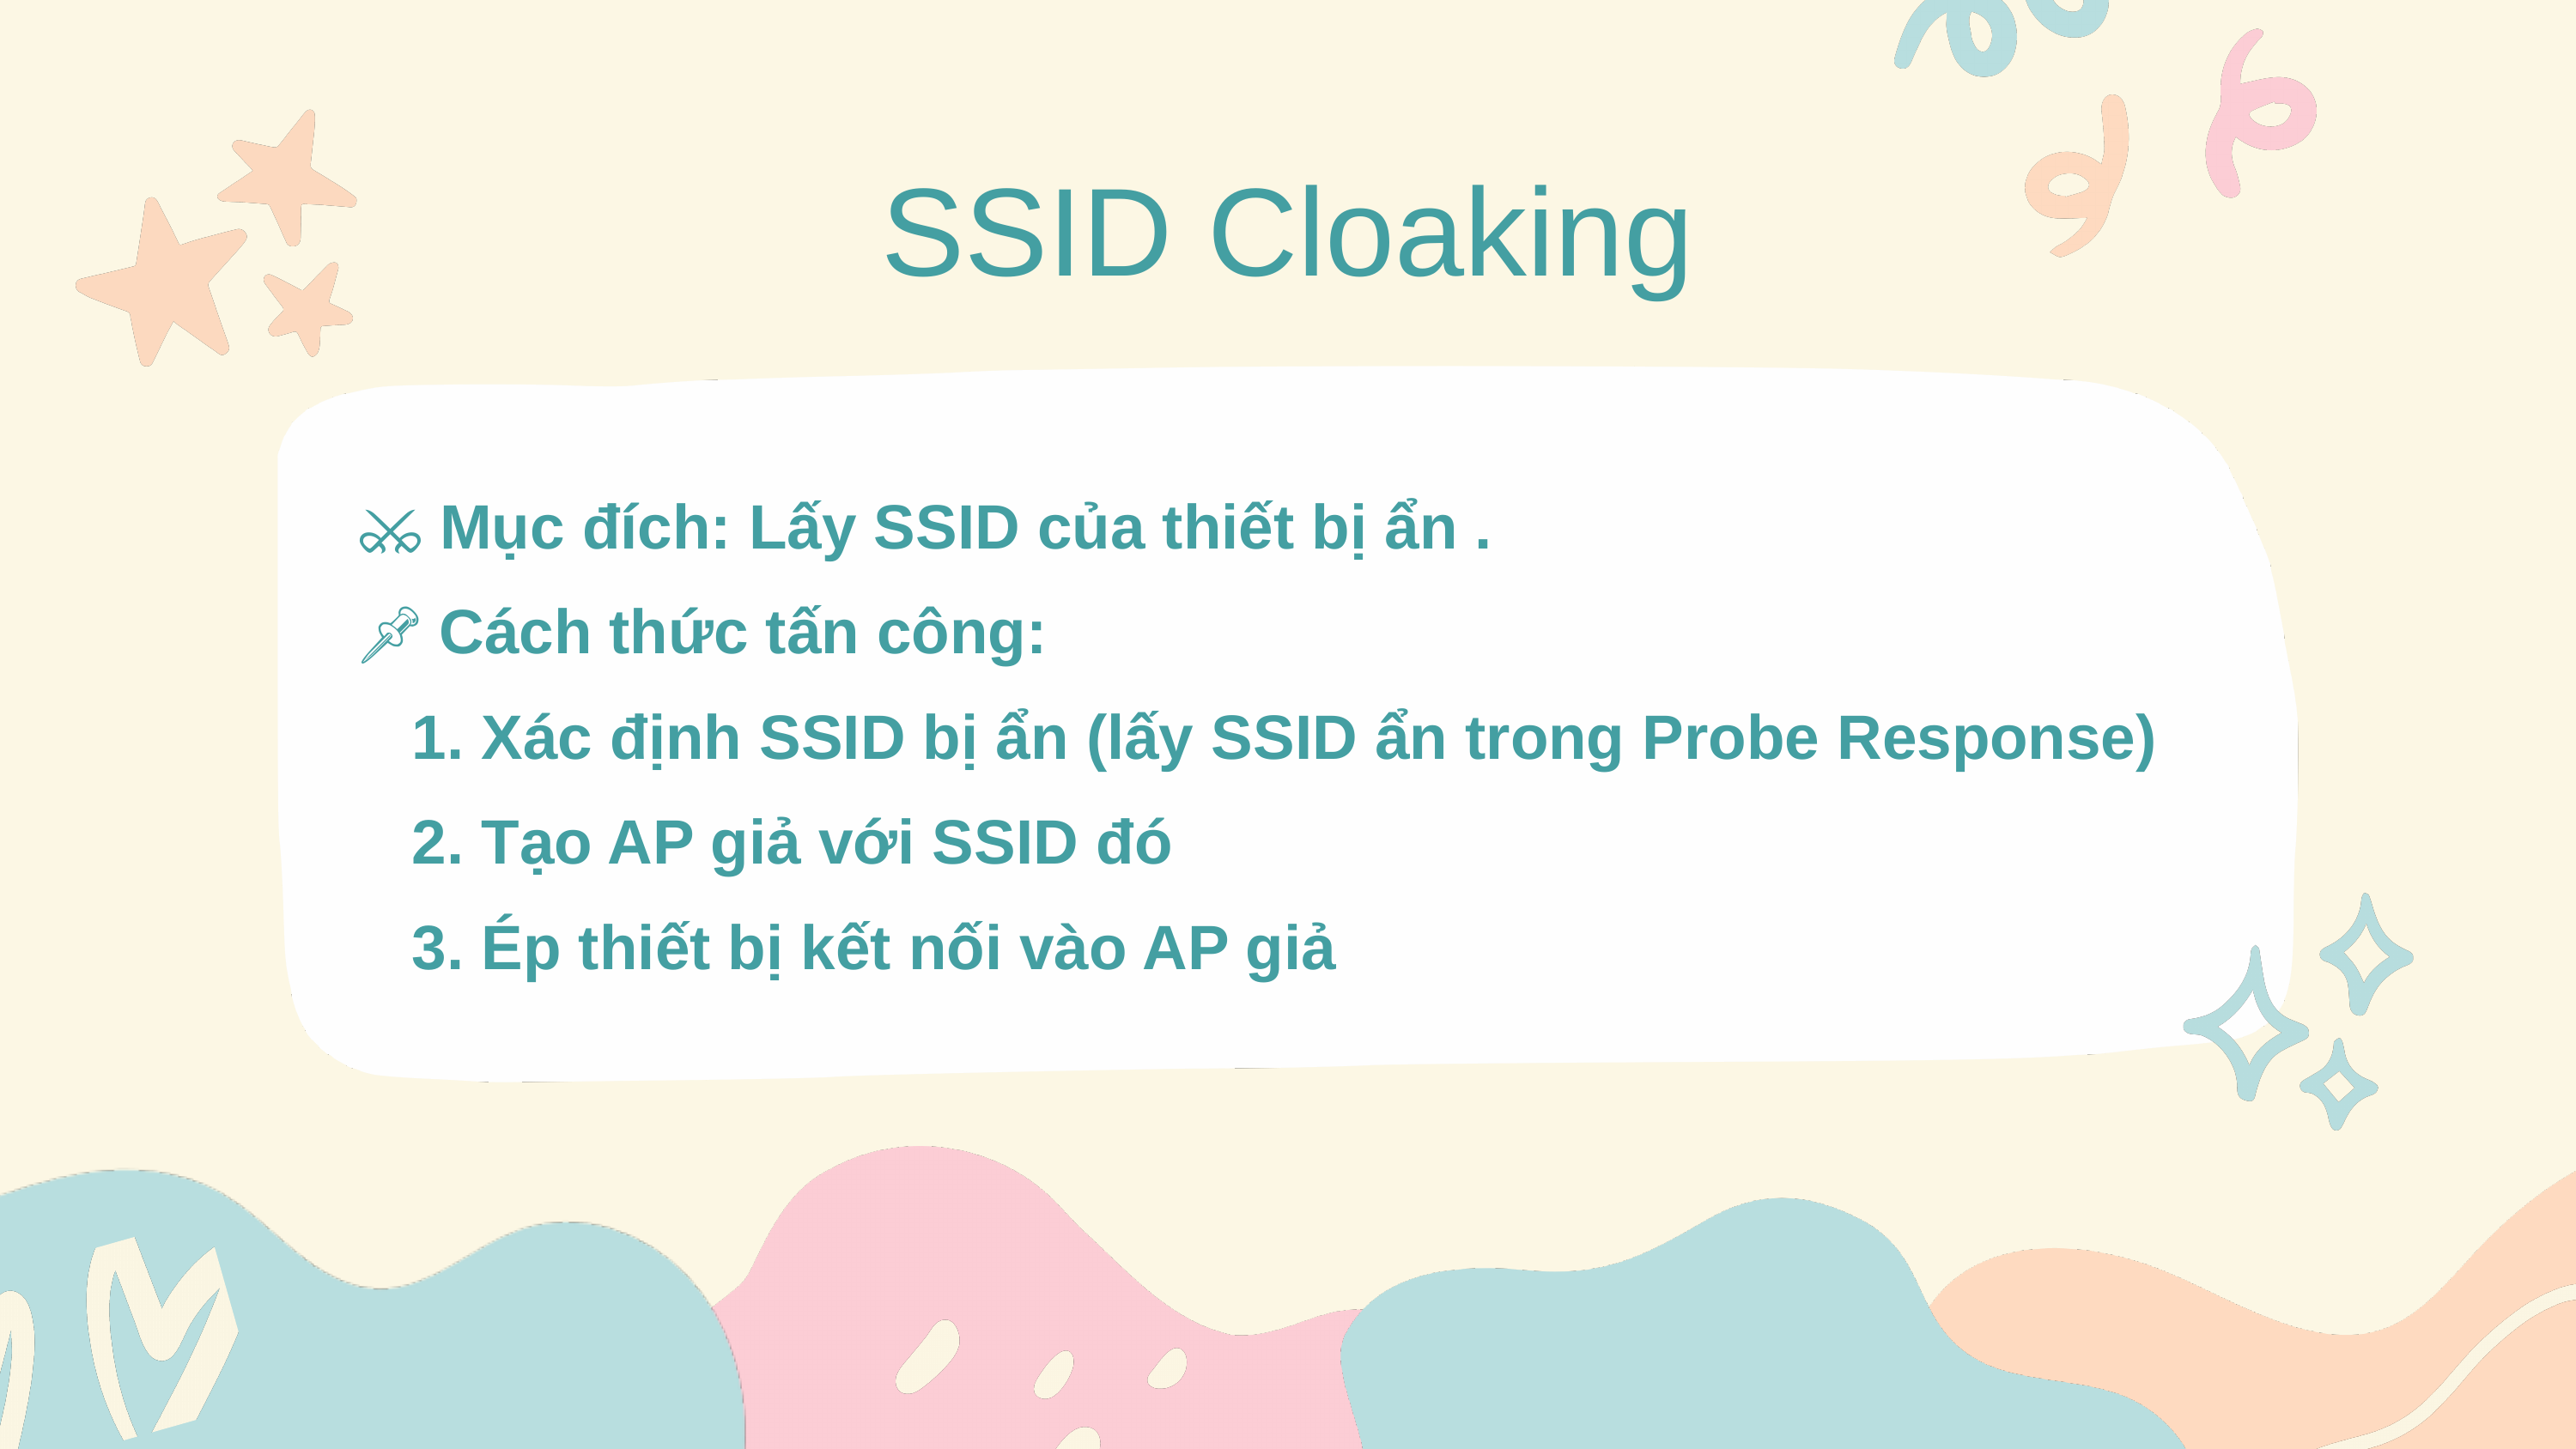

SSID Cloaking

⚔ Mục đích: Lấy SSID của thiết bị ẩn .
📌 Cách thức tấn công:
   1. Xác định SSID bị ẩn (lấy SSID ẩn trong Probe Response)
   2. Tạo AP giả với SSID đó
   3. Ép thiết bị kết nối vào AP giả